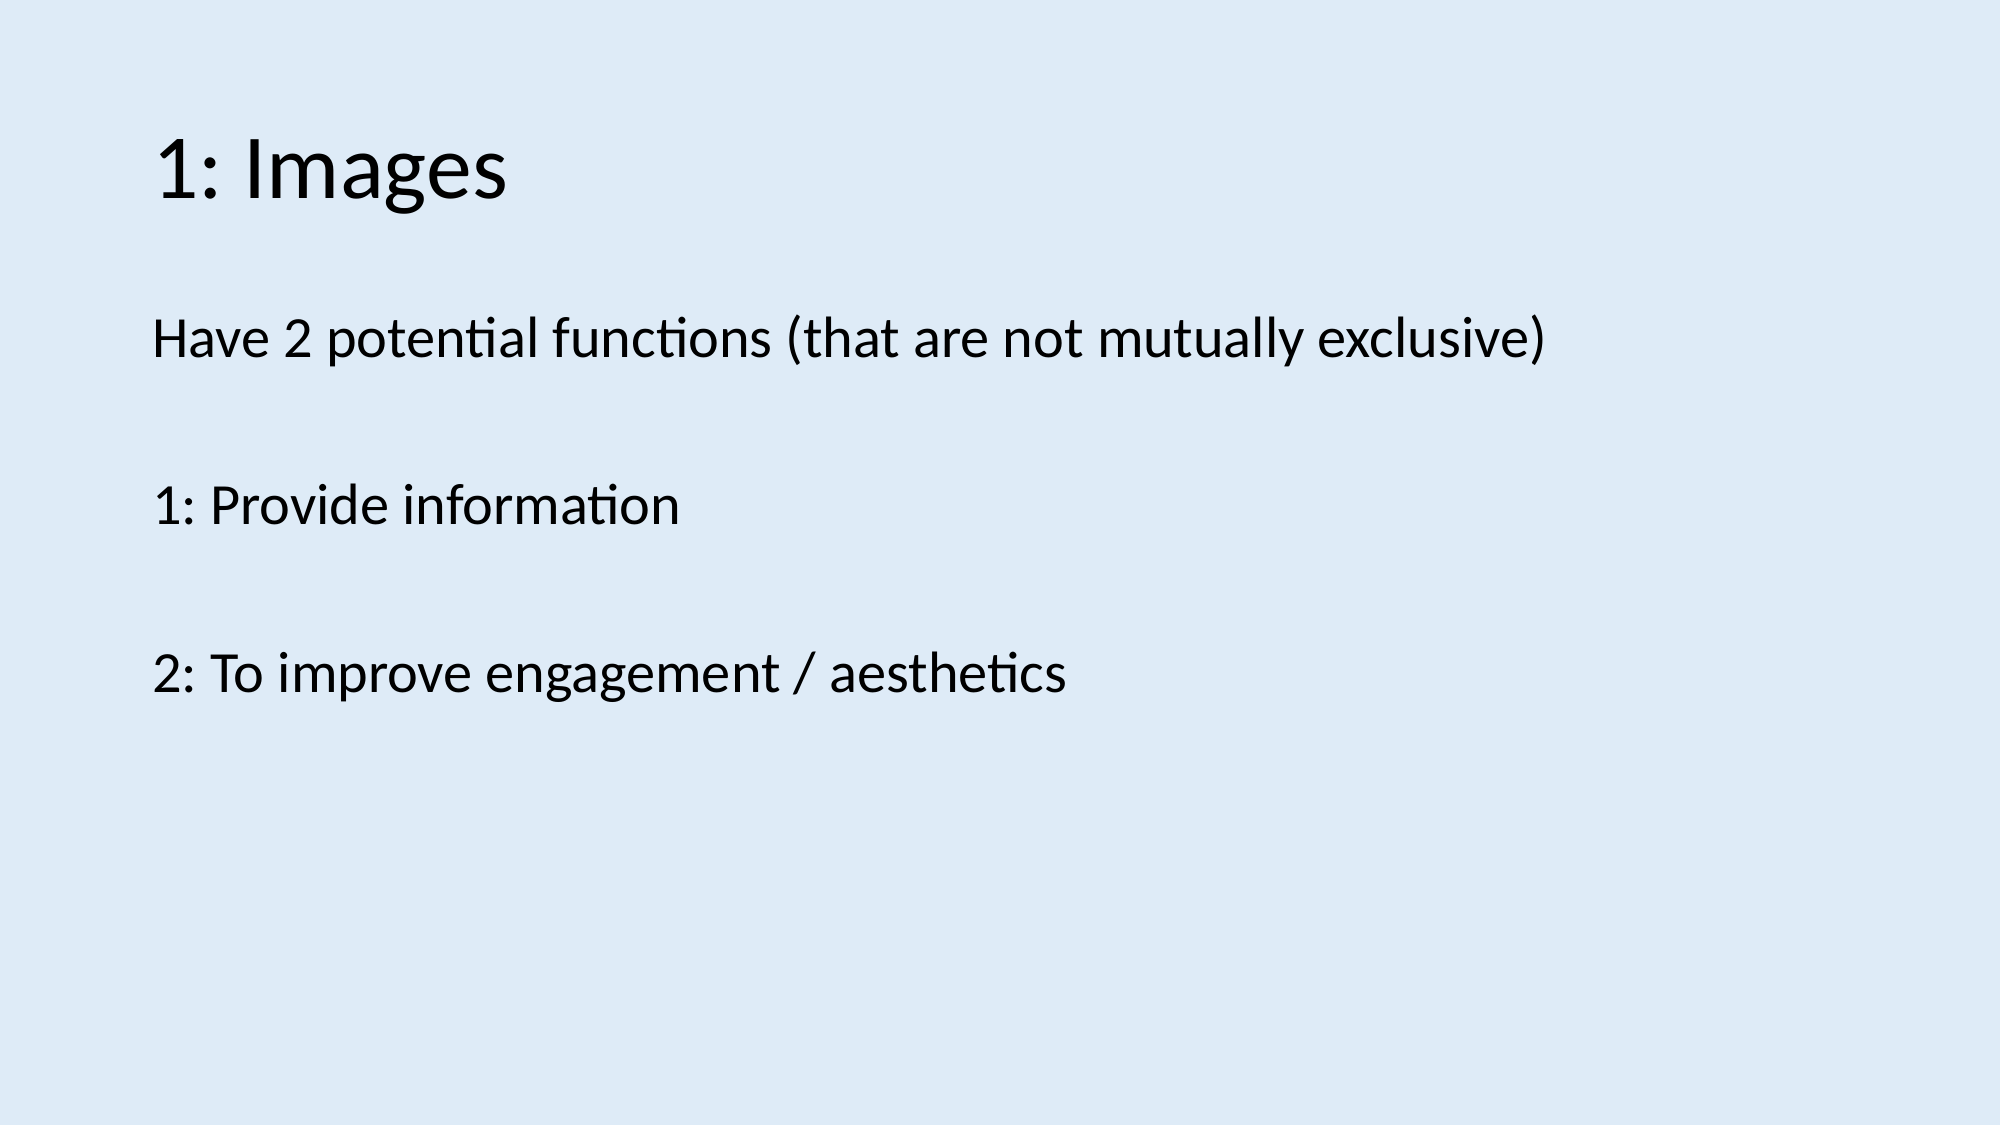

# 1: Images
Have 2 potential functions (that are not mutually exclusive)

1: Provide information

2: To improve engagement / aesthetics